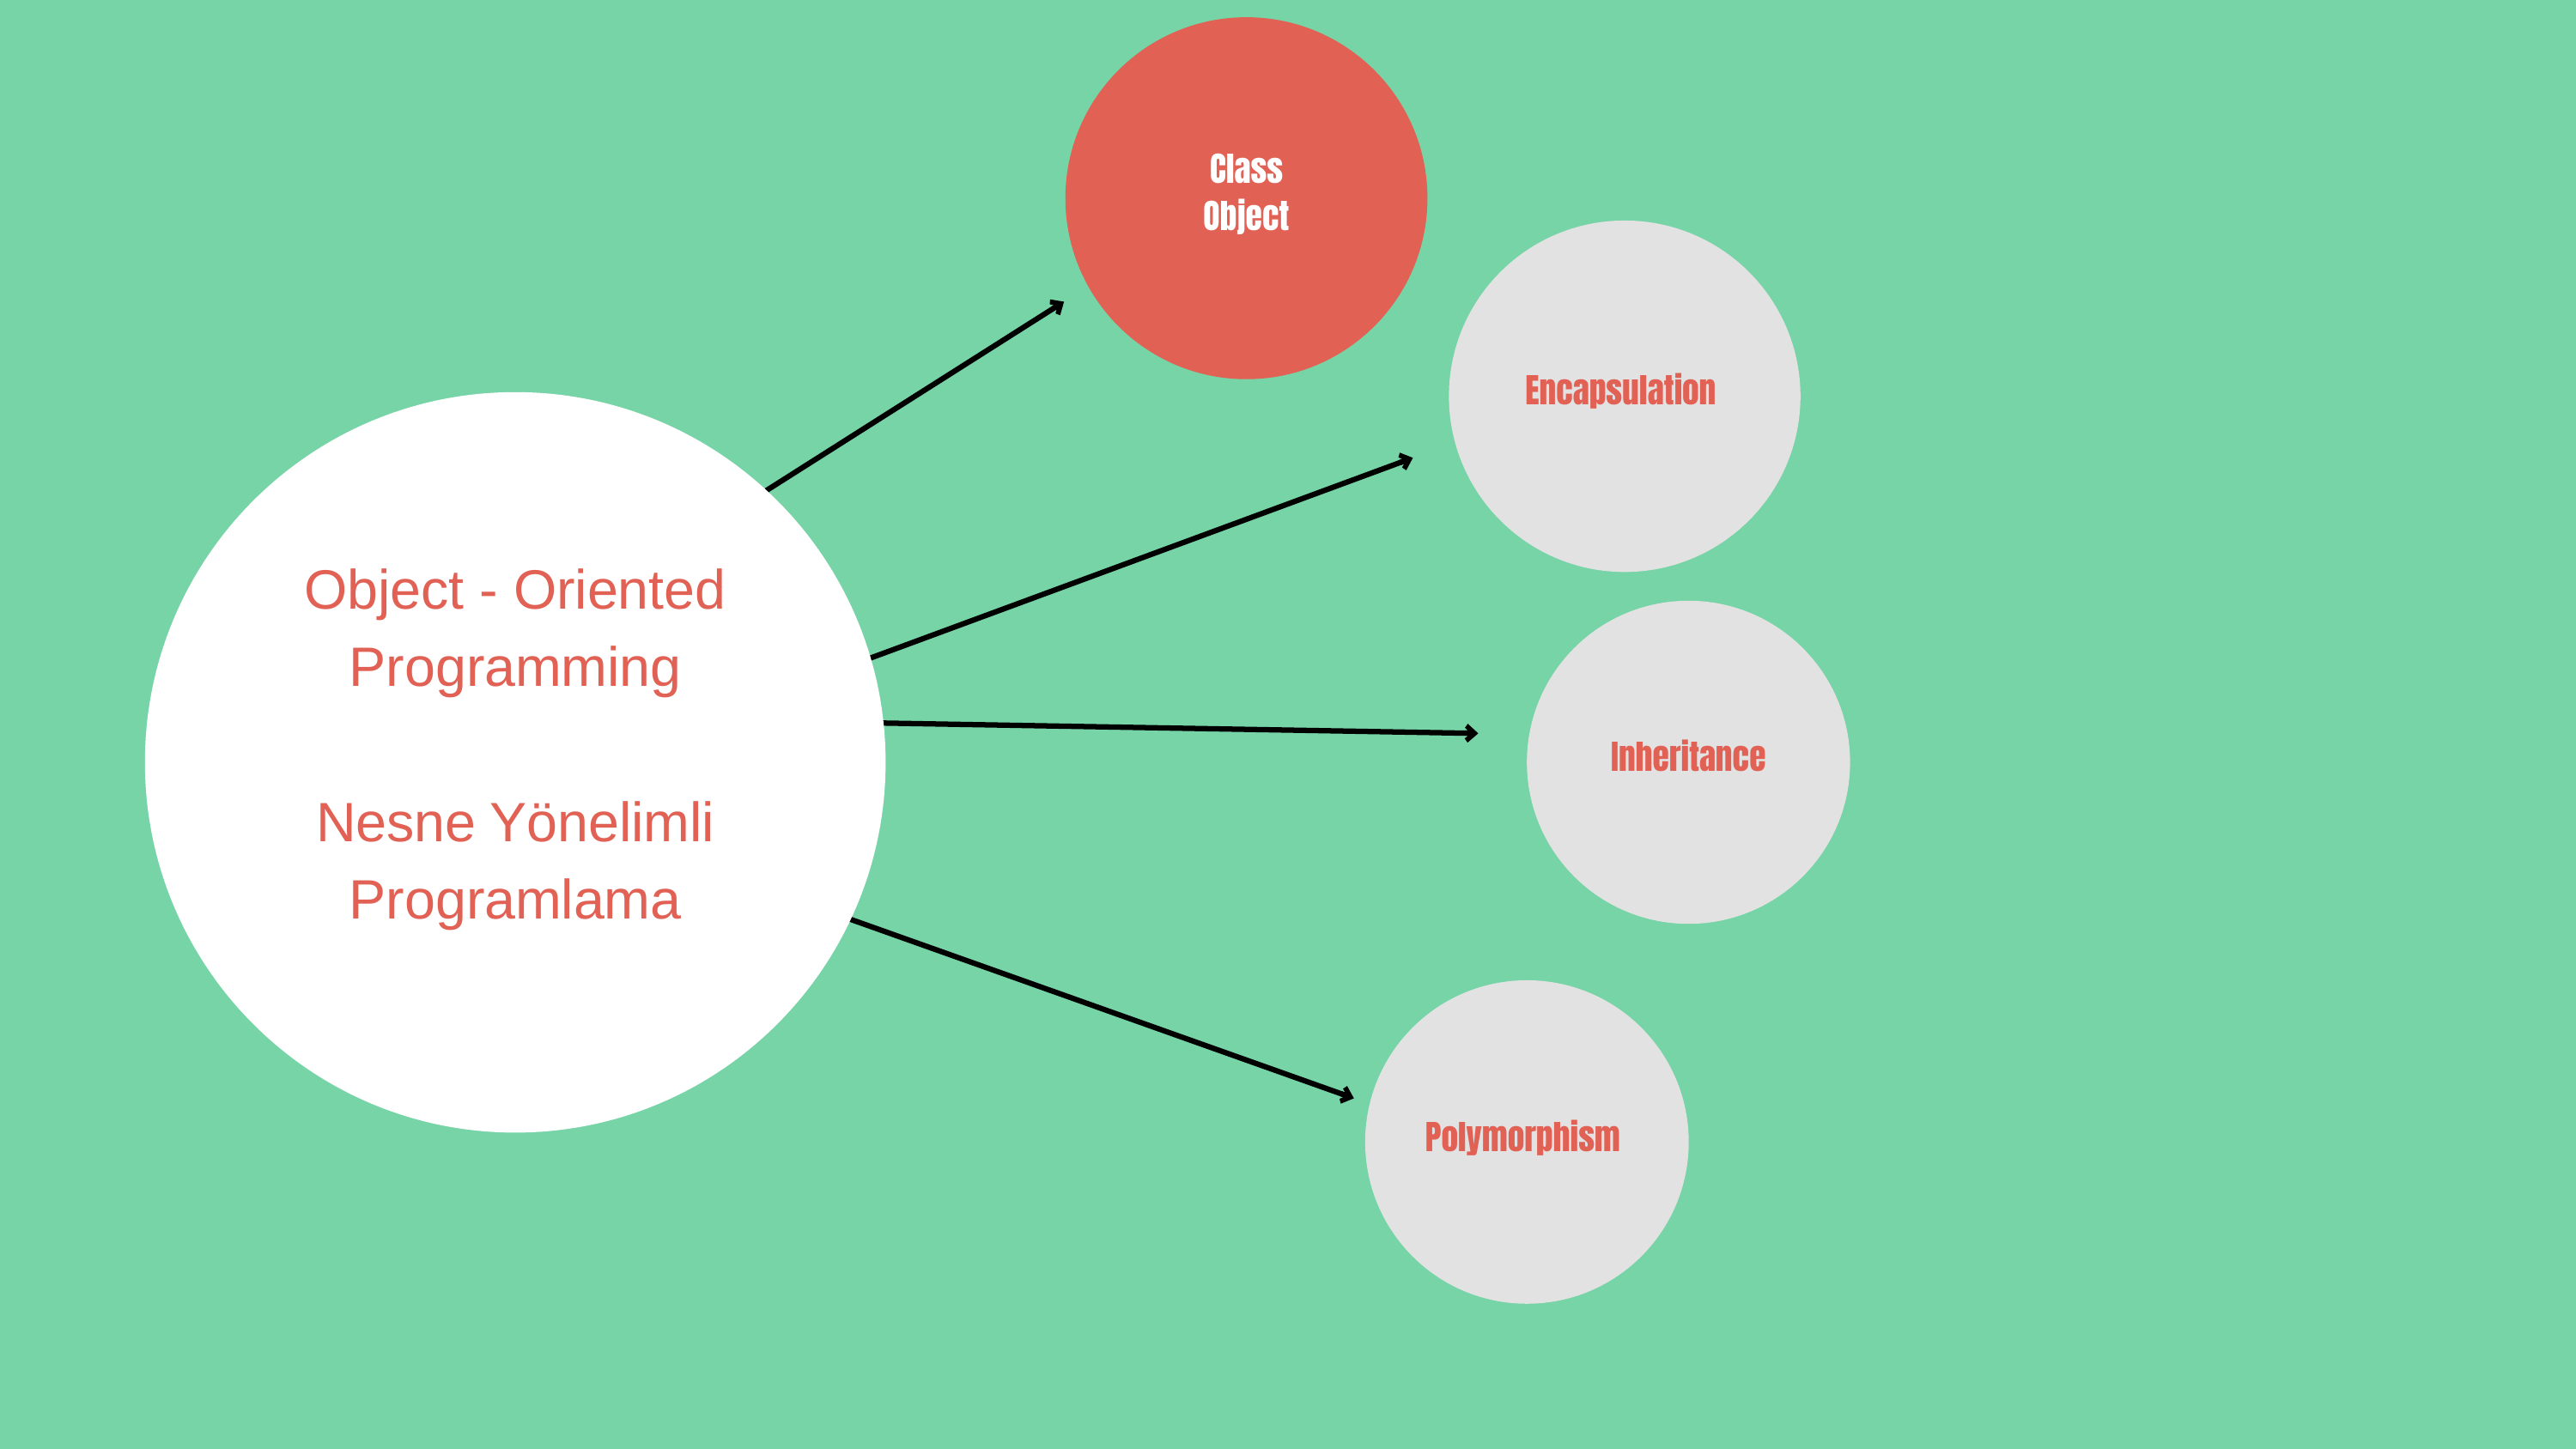

Class
Object

Encapsulation

Object - Oriented Programming

Nesne Yönelimli Programlama

Inheritance

Polymorphism